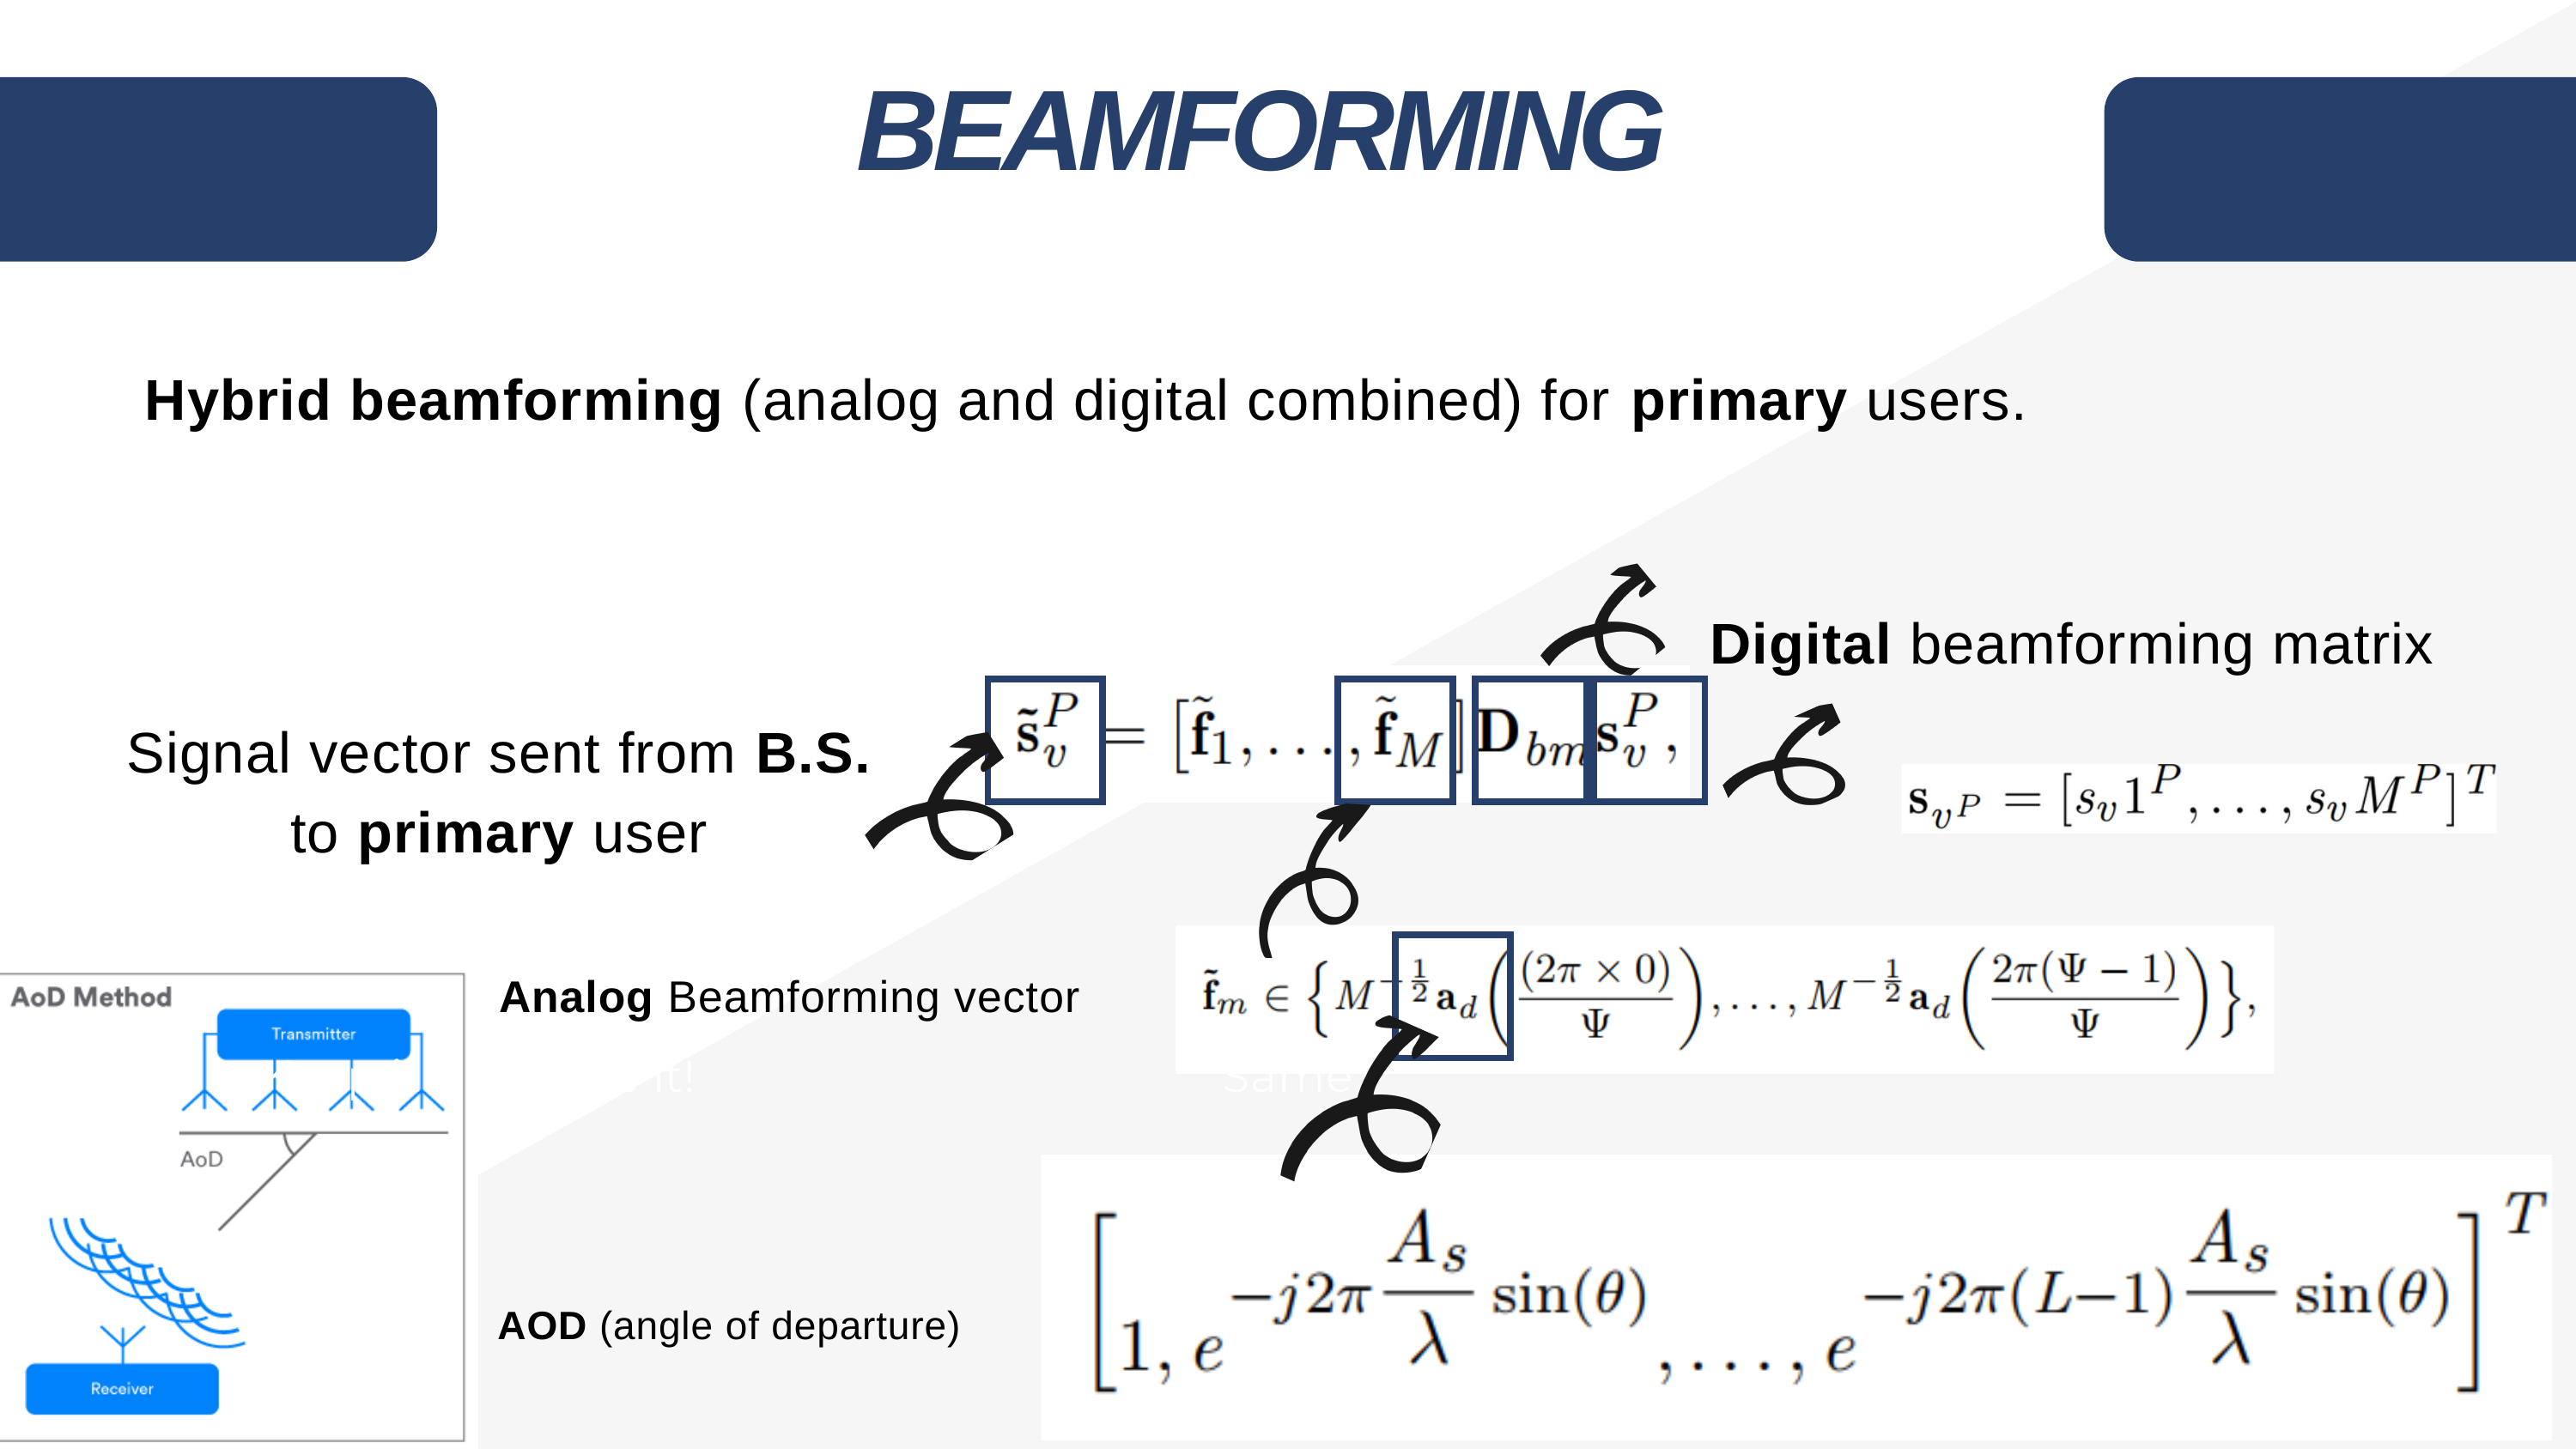

BEAMFORMING
Hybrid beamforming (analog and digital combined) for primary users.

Digital beamforming matrix

Signal vector sent from B.S.
to primary user

Analog Beamforming vector

Keep it or delete it!
Same

AOD (angle of departure)